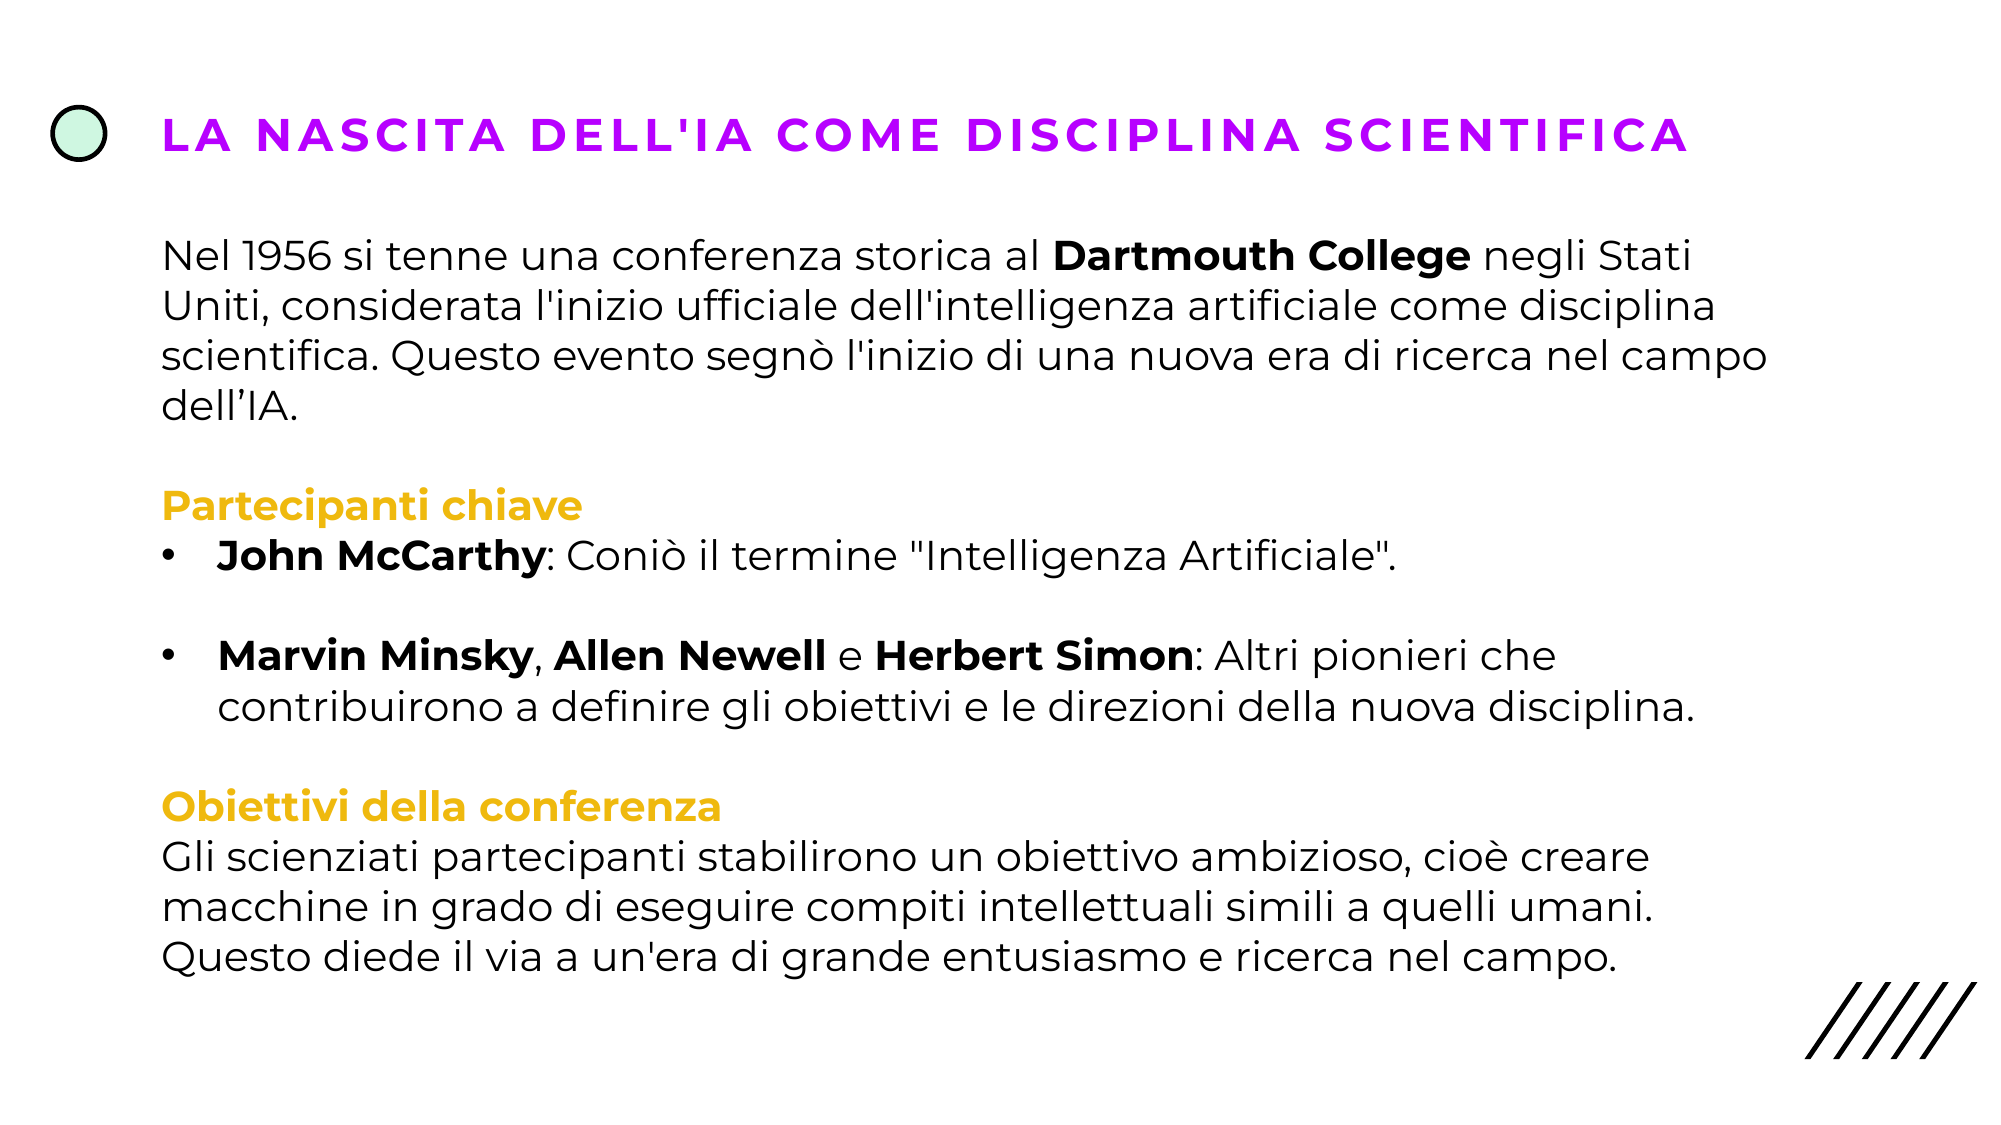

La Nascita dell'IA come Disciplina Scientifica
Nel 1956 si tenne una conferenza storica al Dartmouth College negli Stati Uniti, considerata l'inizio ufficiale dell'intelligenza artificiale come disciplina scientifica. Questo evento segnò l'inizio di una nuova era di ricerca nel campo dell’IA.

Partecipanti chiave
John McCarthy: Coniò il termine "Intelligenza Artificiale".
Marvin Minsky, Allen Newell e Herbert Simon: Altri pionieri che contribuirono a definire gli obiettivi e le direzioni della nuova disciplina.

Obiettivi della conferenza
Gli scienziati partecipanti stabilirono un obiettivo ambizioso, cioè creare macchine in grado di eseguire compiti intellettuali simili a quelli umani. Questo diede il via a un'era di grande entusiasmo e ricerca nel campo.